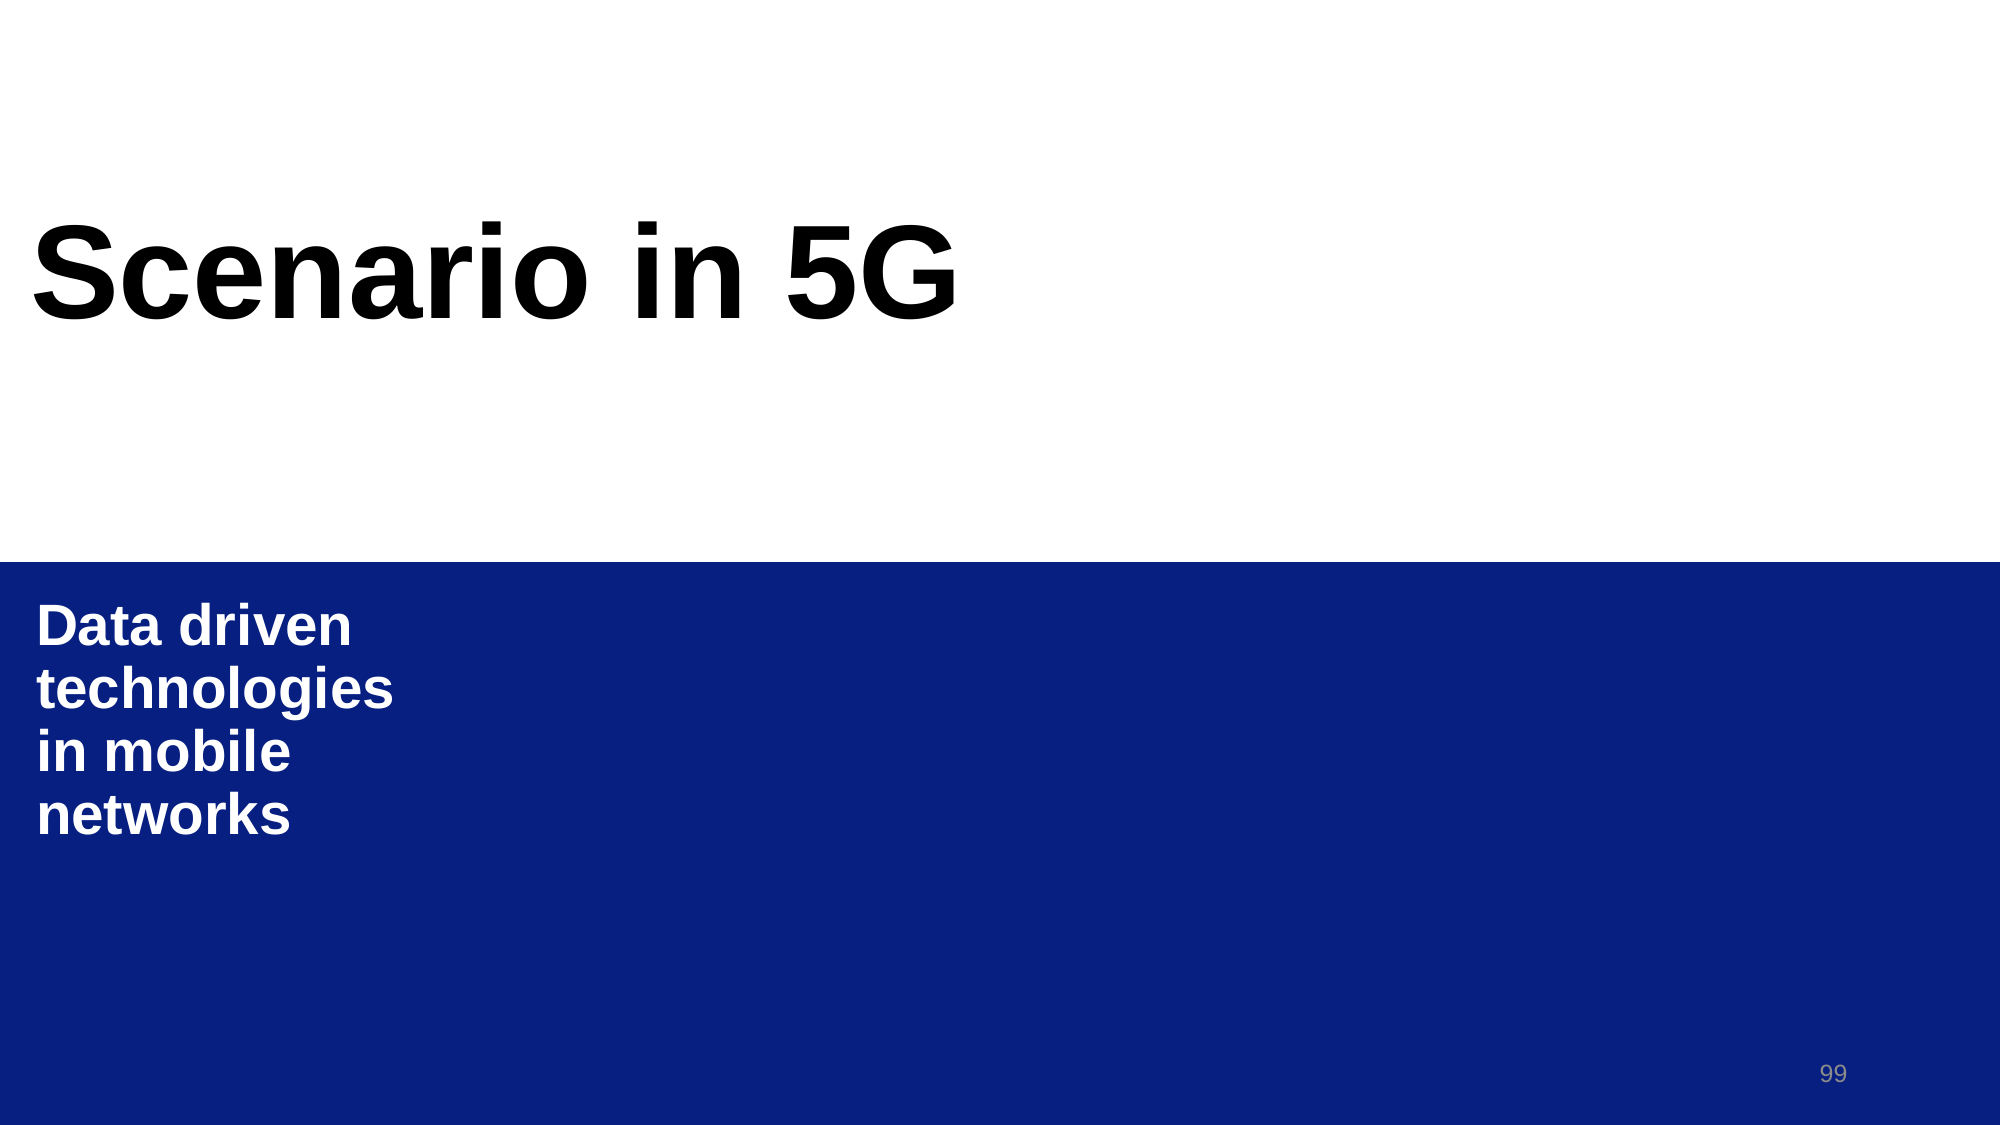

# Scenario in 5G

Data driven technologies in mobile networks
99